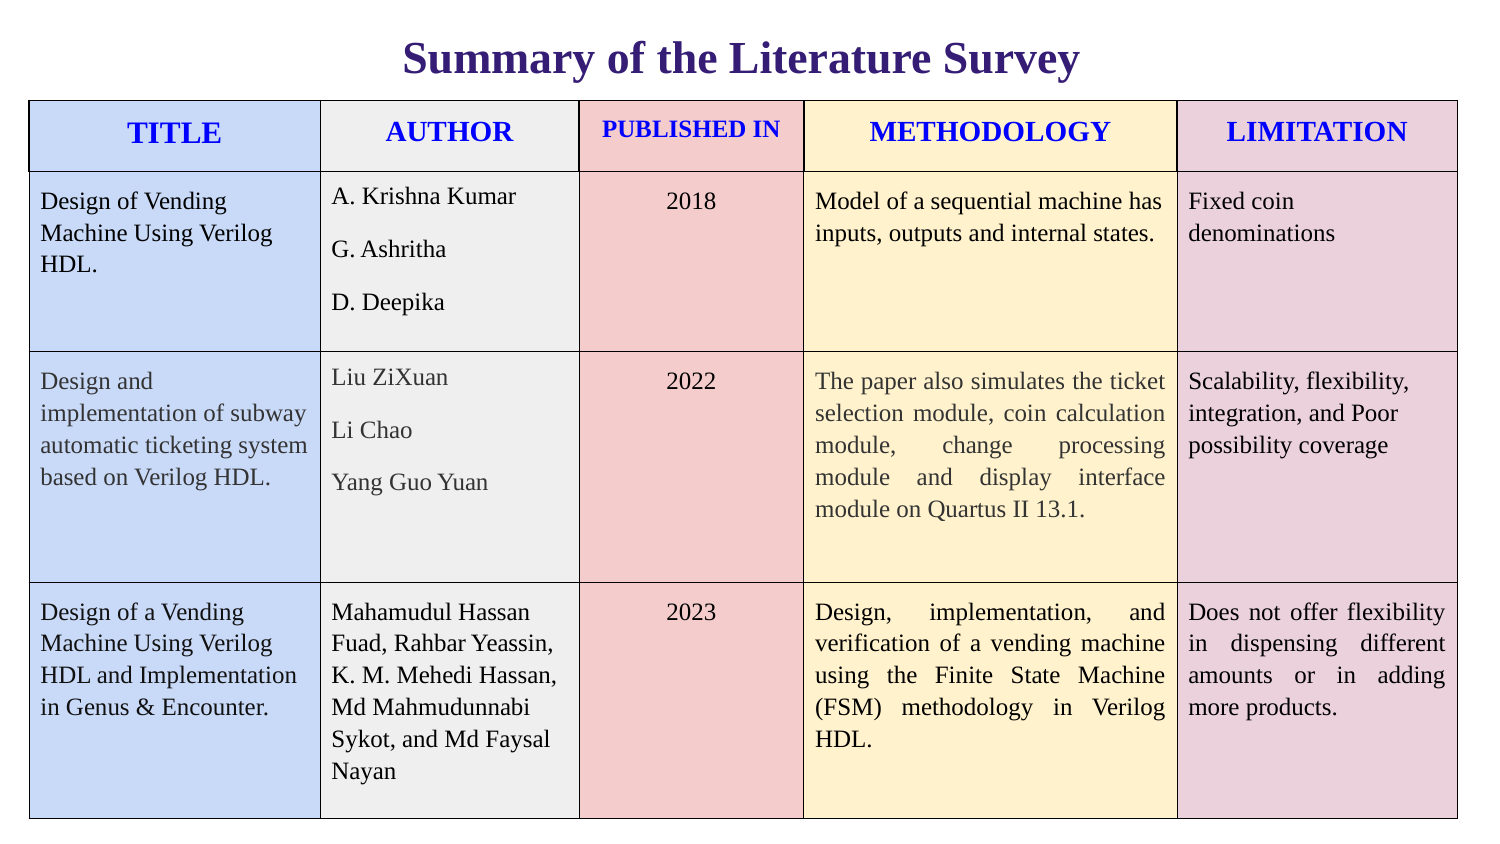

Summary of the Literature Survey
| TITLE | AUTHOR | PUBLISHED IN | METHODOLOGY | LIMITATION |
| --- | --- | --- | --- | --- |
| Design of Vending Machine Using Verilog HDL. | A. Krishna Kumar G. Ashritha D. Deepika | 2018 | Model of a sequential machine has inputs, outputs and internal states. | Fixed coin denominations |
| Design and implementation of subway automatic ticketing system based on Verilog HDL. | Liu ZiXuan Li Chao Yang Guo Yuan | 2022 | The paper also simulates the ticket selection module, coin calculation module, change processing module and display interface module on Quartus II 13.1. | Scalability, flexibility, integration, and Poor possibility coverage |
| Design of a Vending Machine Using Verilog HDL and Implementation in Genus & Encounter. | Mahamudul Hassan Fuad, Rahbar Yeassin, K. M. Mehedi Hassan, Md Mahmudunnabi Sykot, and Md Faysal Nayan | 2023 | Design, implementation, and verification of a vending machine using the Finite State Machine (FSM) methodology in Verilog HDL. | Does not offer flexibility in dispensing different amounts or in adding more products. |